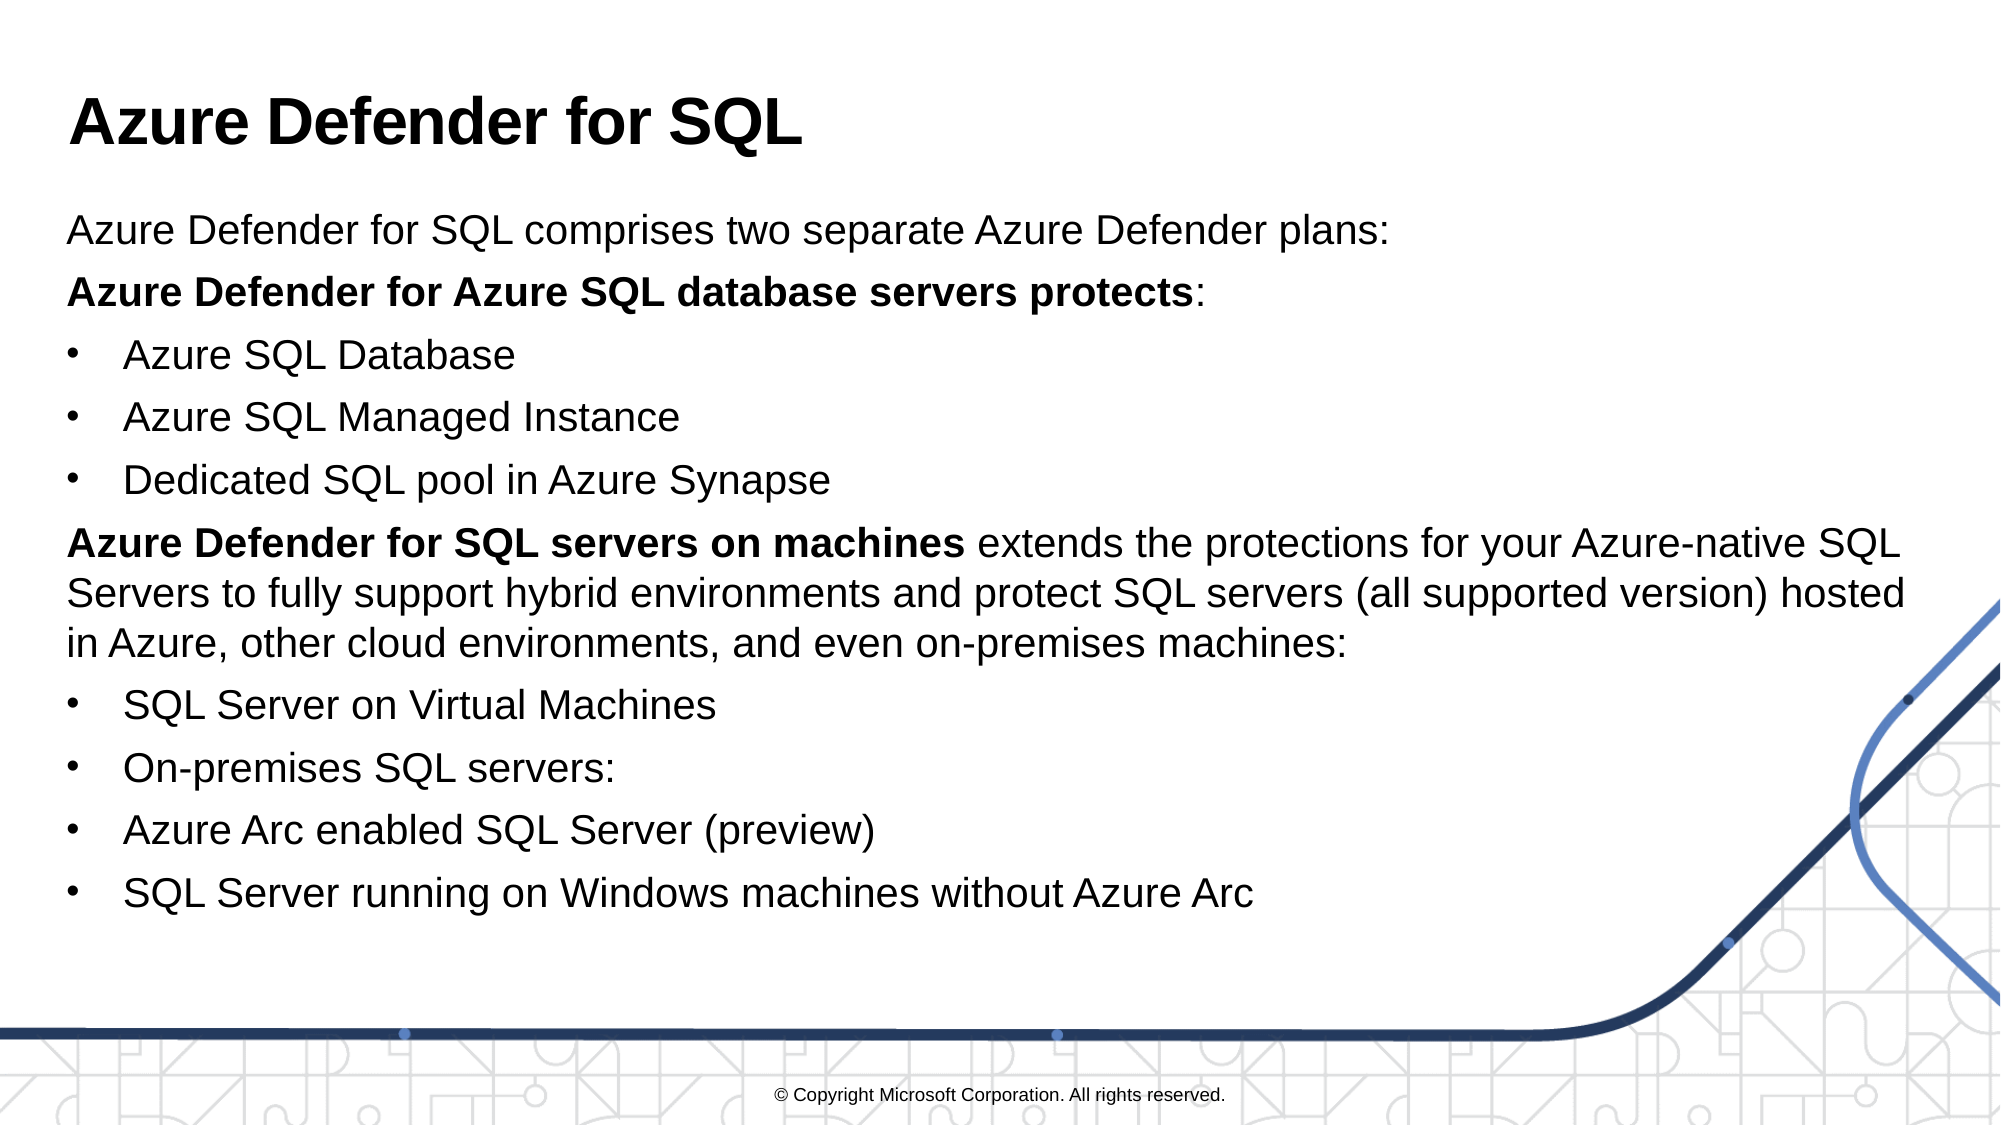

# Azure Defender for SQL
Azure Defender for SQL comprises two separate Azure Defender plans:
Azure Defender for Azure SQL database servers protects:
Azure SQL Database
Azure SQL Managed Instance
Dedicated SQL pool in Azure Synapse
Azure Defender for SQL servers on machines extends the protections for your Azure-native SQL Servers to fully support hybrid environments and protect SQL servers (all supported version) hosted in Azure, other cloud environments, and even on-premises machines:
SQL Server on Virtual Machines
On-premises SQL servers:
Azure Arc enabled SQL Server (preview)
SQL Server running on Windows machines without Azure Arc